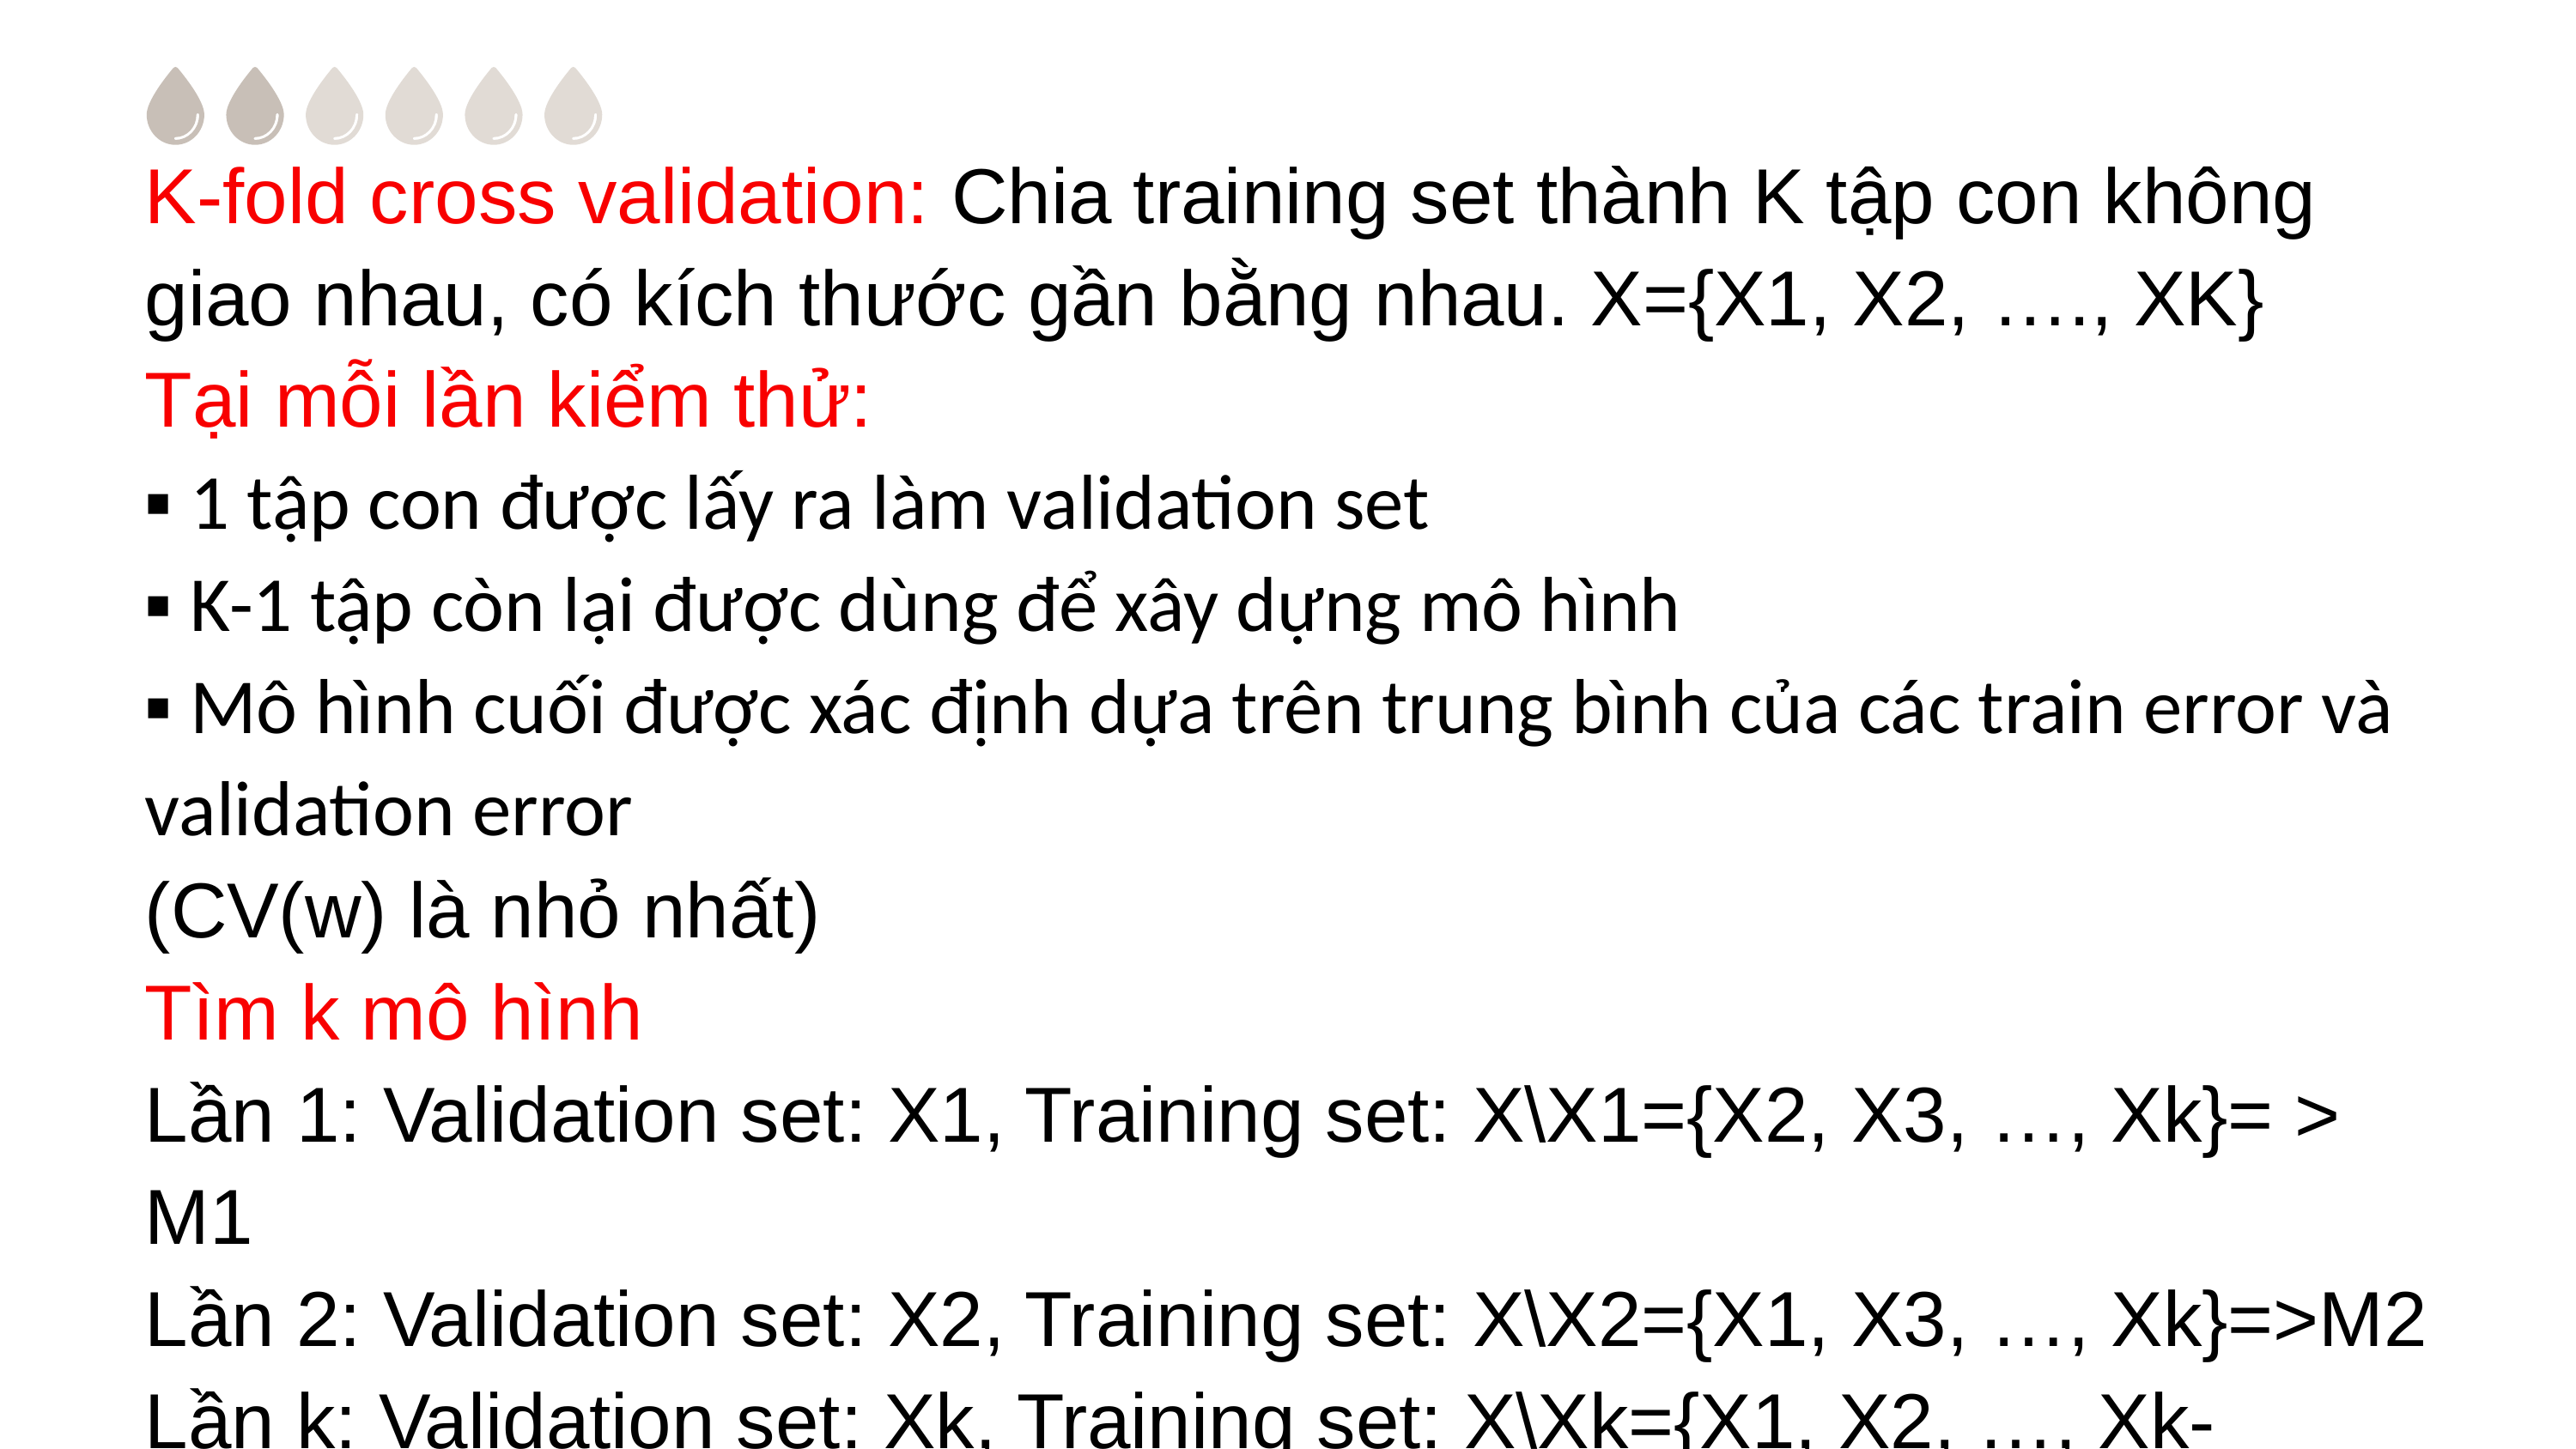

K-fold cross validation: Chia training set thành K tập con không giao nhau, có kích thước gần bằng nhau. X={X1, X2, …., XK}
Tại mỗi lần kiểm thử:
▪ 1 tập con được lấy ra làm validation set
▪ K-1 tập còn lại được dùng để xây dựng mô hình
▪ Mô hình cuối được xác định dựa trên trung bình của các train error và validation error
(CV(w) là nhỏ nhất)
Tìm k mô hình
Lần 1: Validation set: X1, Training set: X\X1={X2, X3, …, Xk}= > M1
Lần 2: Validation set: X2, Training set: X\X2={X1, X3, …, Xk}=>M2
Lần k: Validation set: Xk, Training set: X\Xk={X1, X2, …, Xk-1}=>Mk